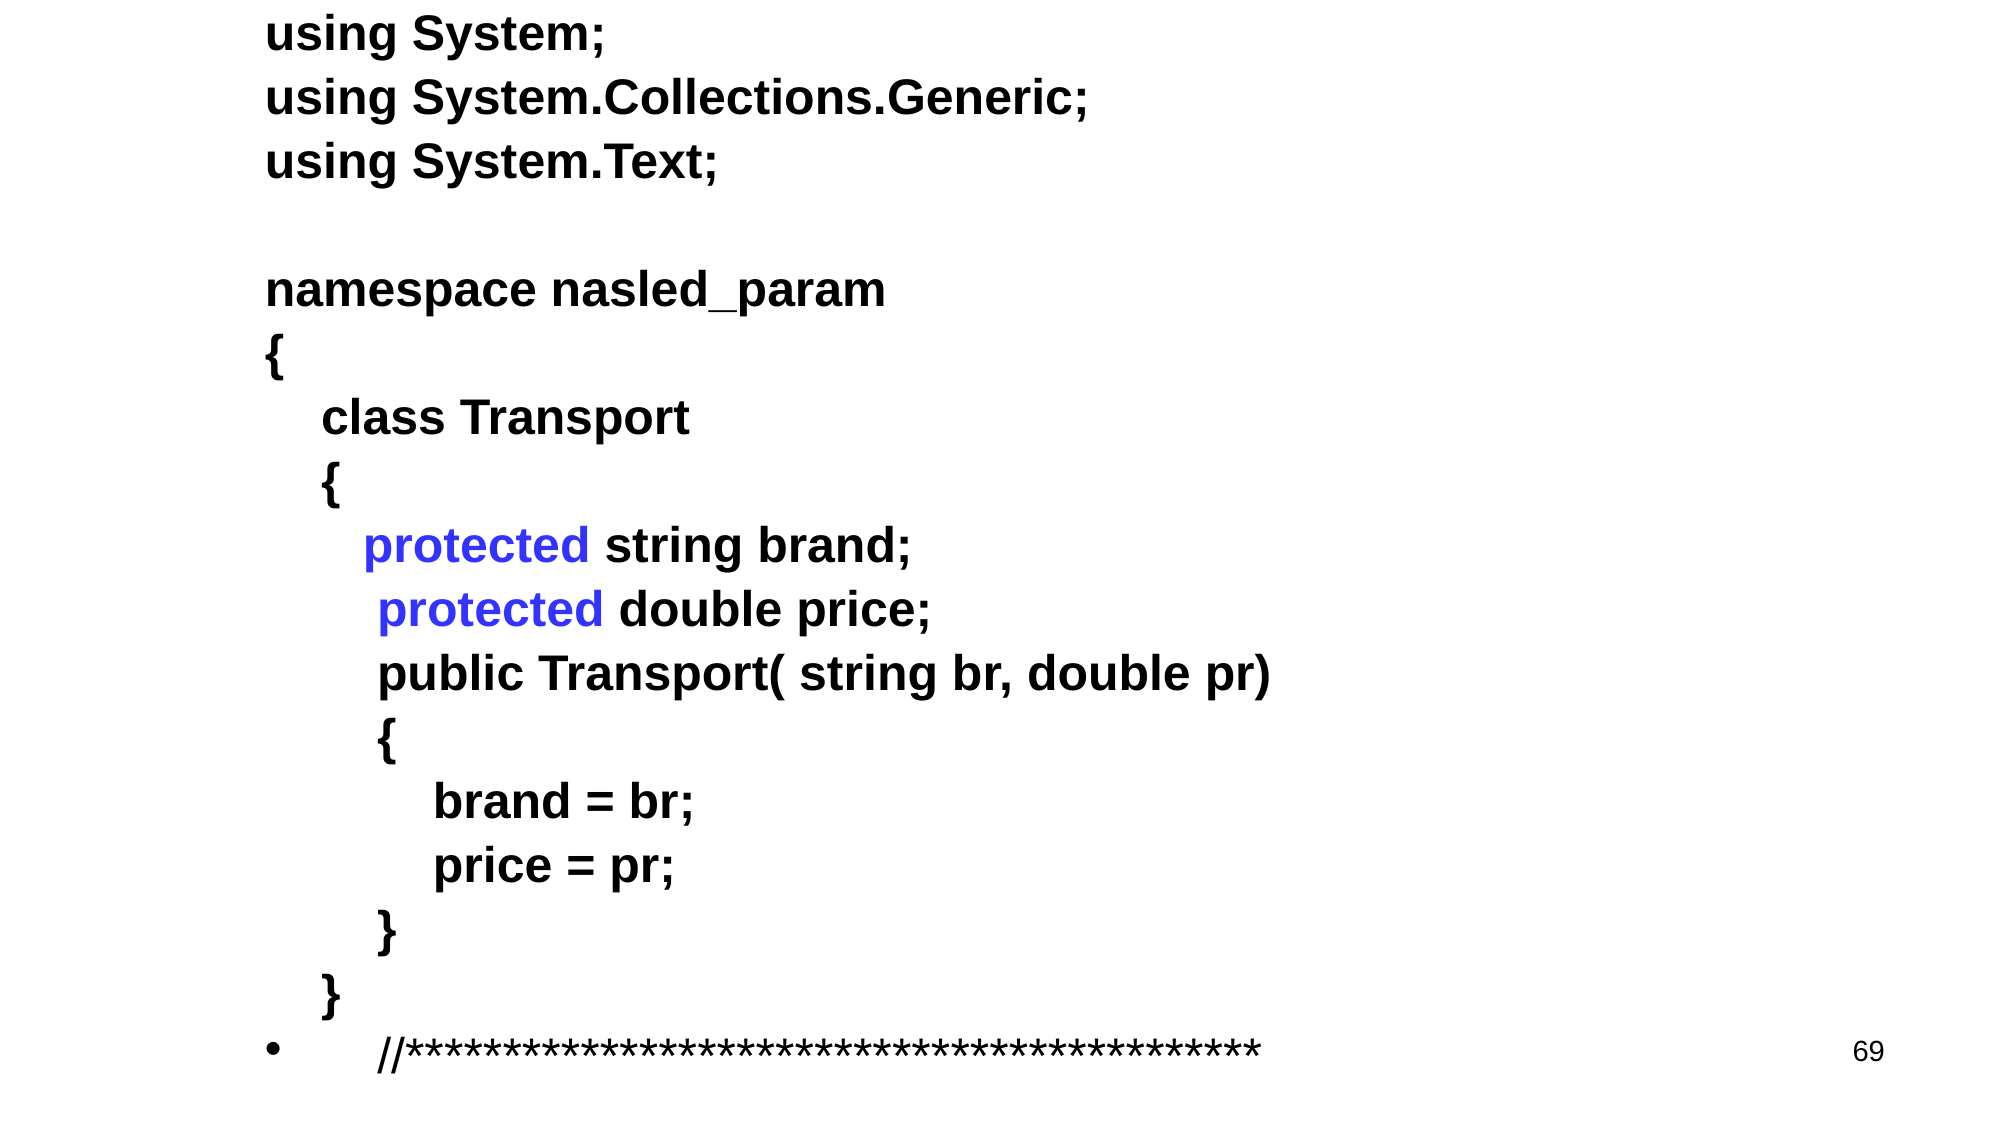

using System;
using System.Collections.Generic;
using System.Text;

namespace nasled_param
{
    class Transport
    {
       protected string brand;
        protected double price;
        public Transport( string br, double pr)
        {
            brand = br;
            price = pr;
        }
    }
    //********************************************
69